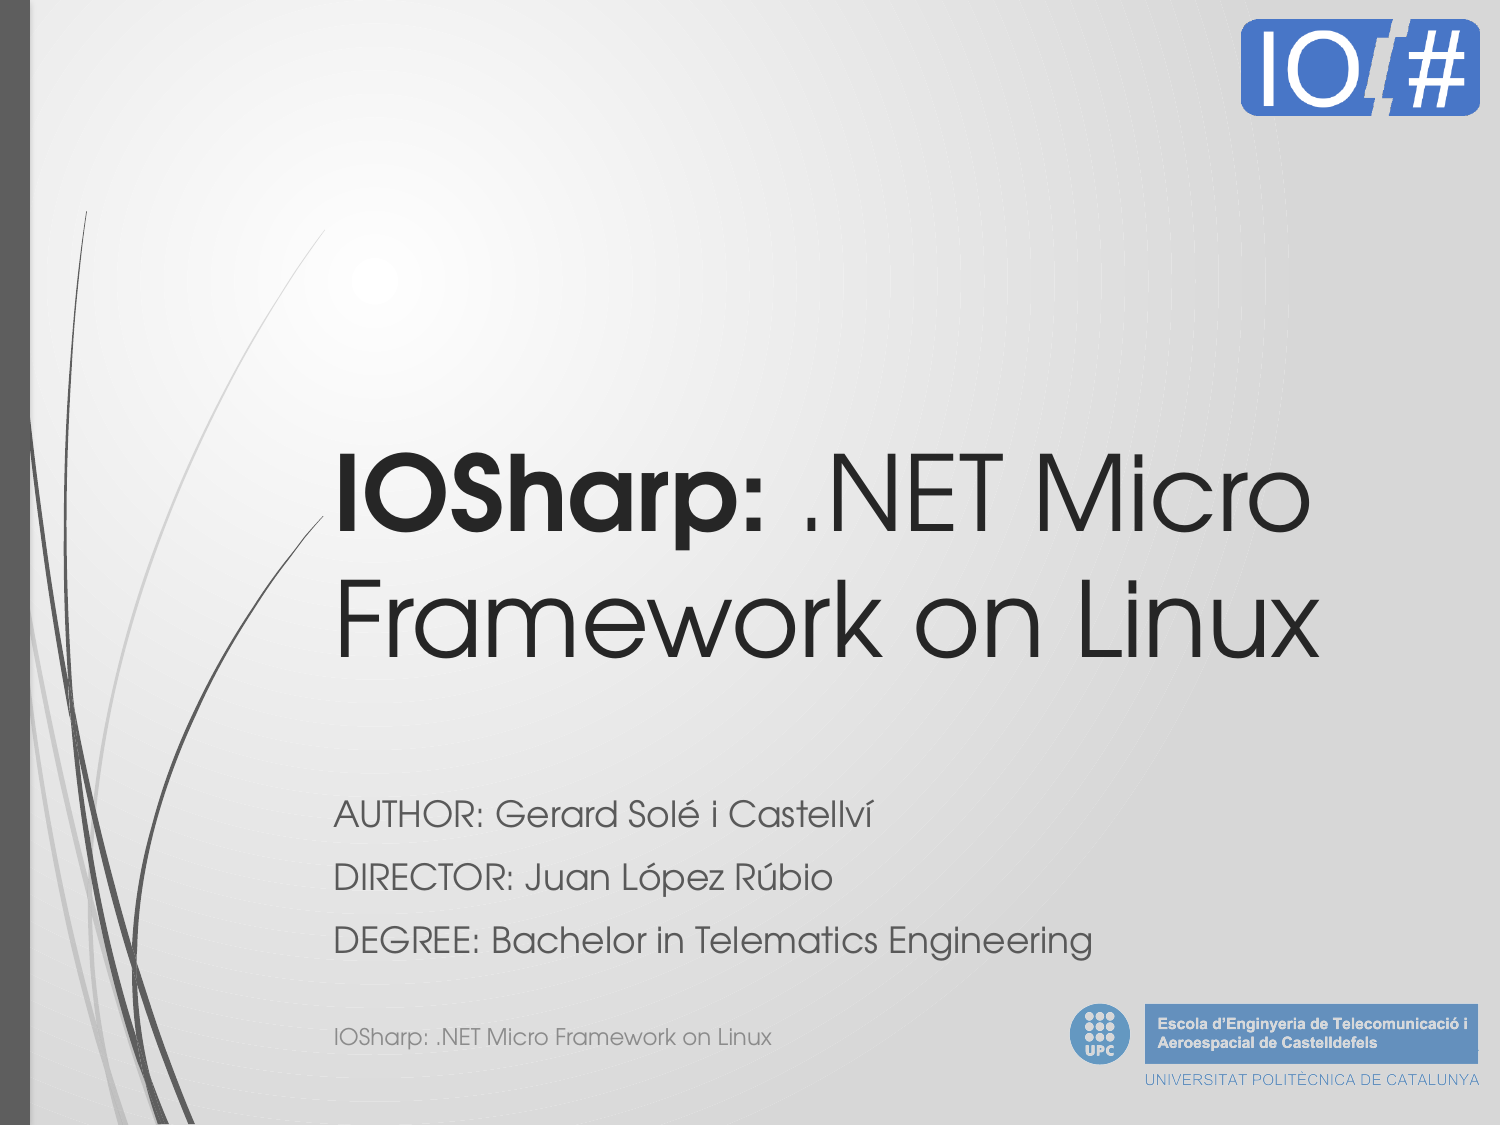

# IOSharp: .NET Micro Framework on Linux
AUTHOR: Gerard Solé i Castellví
DIRECTOR: Juan López Rúbio
DEGREE: Bachelor in Telematics Engineering
IOSharp: .NET Micro Framework on Linux